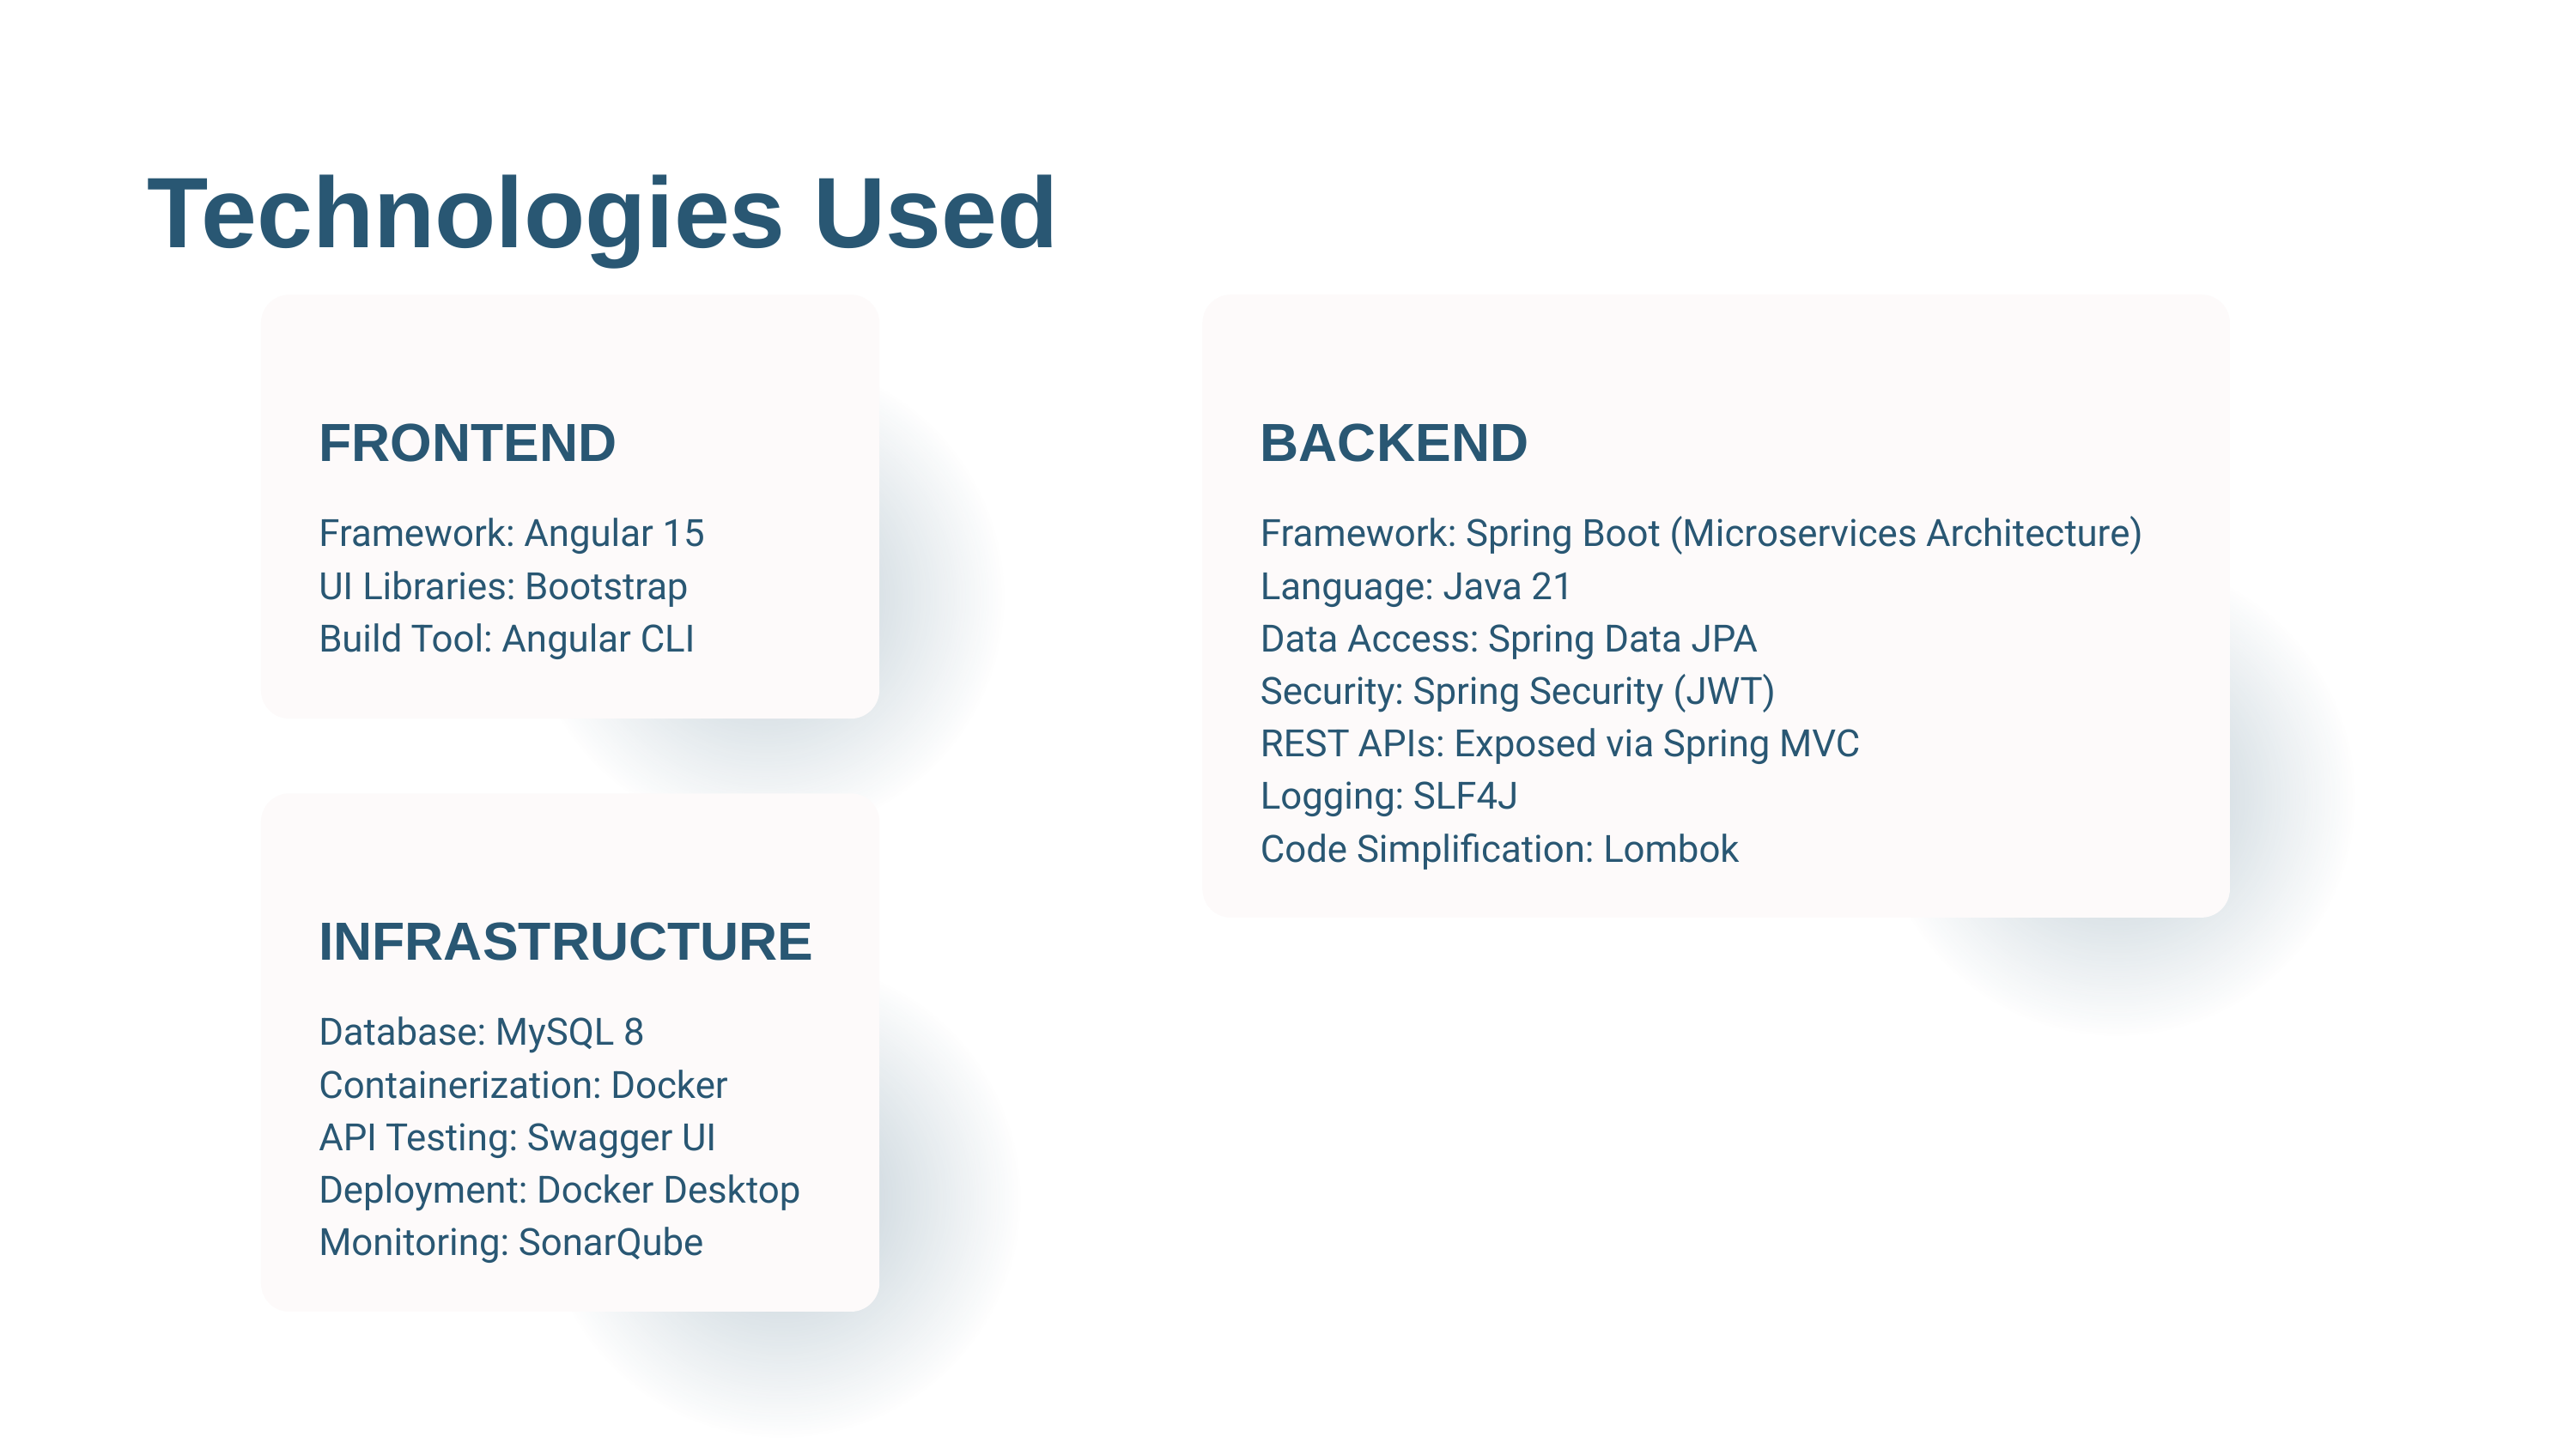

Technologies Used

FRONTEND
Framework: Angular 15
UI Libraries: Bootstrap
Build Tool: Angular CLI

BACKEND
Framework: Spring Boot (Microservices Architecture)
Language: Java 21
Data Access: Spring Data JPA
Security: Spring Security (JWT)
REST APIs: Exposed via Spring MVC
Logging: SLF4J
Code Simplification: Lombok

INFRASTRUCTURE

Database: MySQL 8
Containerization: Docker
API Testing: Swagger UI
Deployment: Docker Desktop
Monitoring: SonarQube